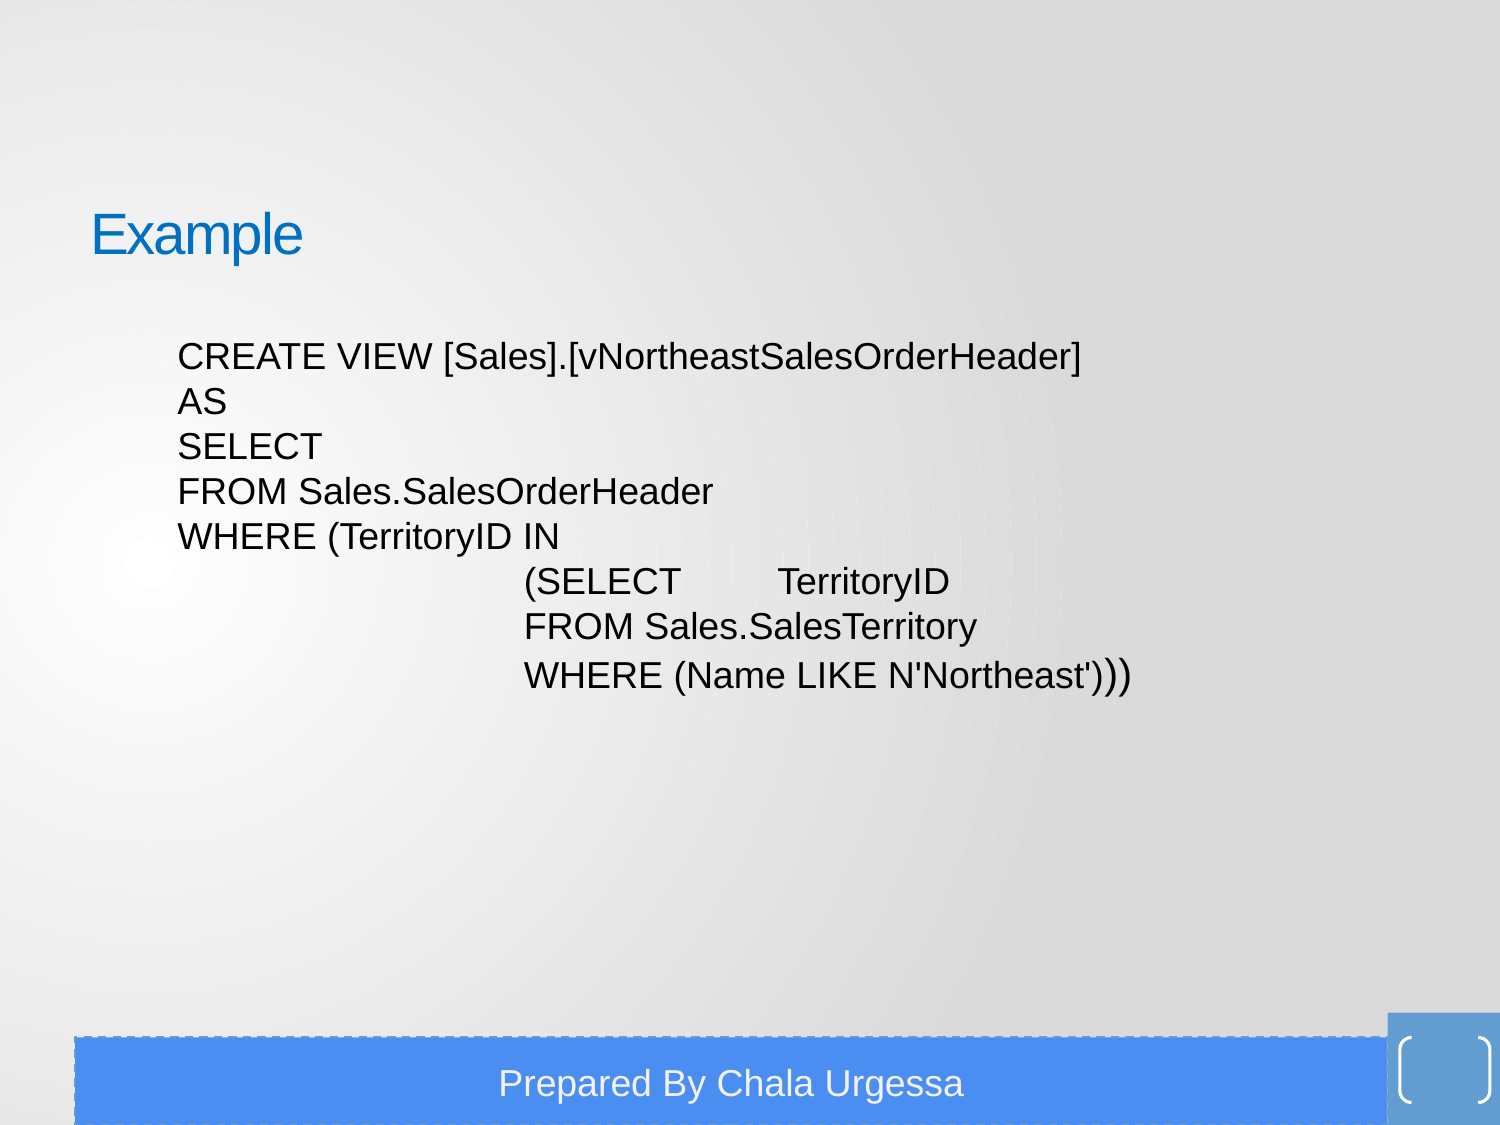

# Example
CREATE VIEW [Sales].[vNortheastSalesOrderHeader]
AS
SELECT
FROM Sales.SalesOrderHeader
WHERE (TerritoryID IN
                                 (SELECT	TerritoryID
                                 FROM Sales.SalesTerritory
                                 WHERE (Name LIKE N'Northeast')))
47